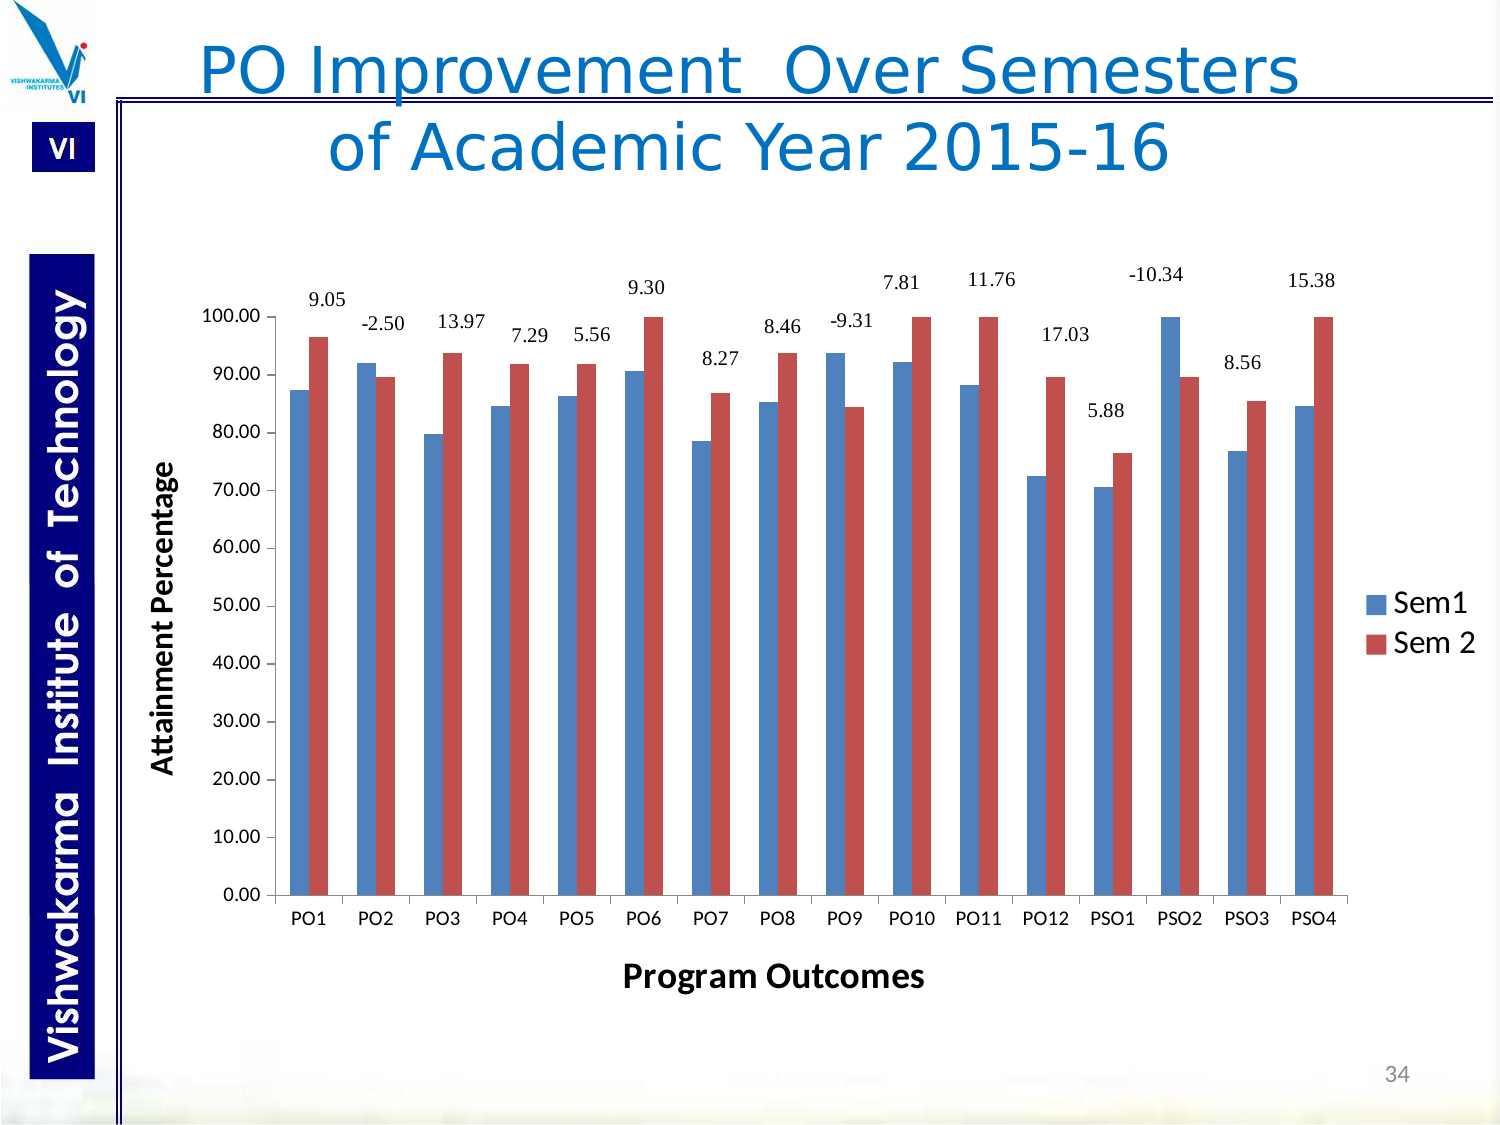

# PO Improvement  Over Semesters of Academic Year 2015-16

### Chart

| Category | Sem1  | Sem 2 |
|---|---|---|
| PO1 | 87.5 | 96.55172413793102 |
| PO2 | 92.15686274509804 | 89.65517241379266 |
| PO3 | 79.86577181207987 | 93.83561643835617 |
| PO4 | 84.67741935483865 | 91.96428571428572 |
| PO5 | 86.40776699029126 | 91.96428571428572 |
| PO6 | 90.69767441860465 | 100.0 |
| PO7 | 78.57142857142834 | 86.84210526315789 |
| PO8 | 85.29411764705883 | 93.75 |
| PO9 | 93.75 | 84.44444444444464 |
| PO10 | 92.1875 | 100.0 |
| PO11 | 88.23529411764707 | 100.0 |
| PO12 | 72.54901960784339 | 89.58333333333326 |
| PSO1 | 70.58823529411767 | 76.47058823529409 |
| PSO2 | 100.0 | 89.65517241379266 |
| PSO3 | 76.92307692307685 | 85.48387096774191 |
| PSO4 | 84.61538461538441 | 100.0 |
34